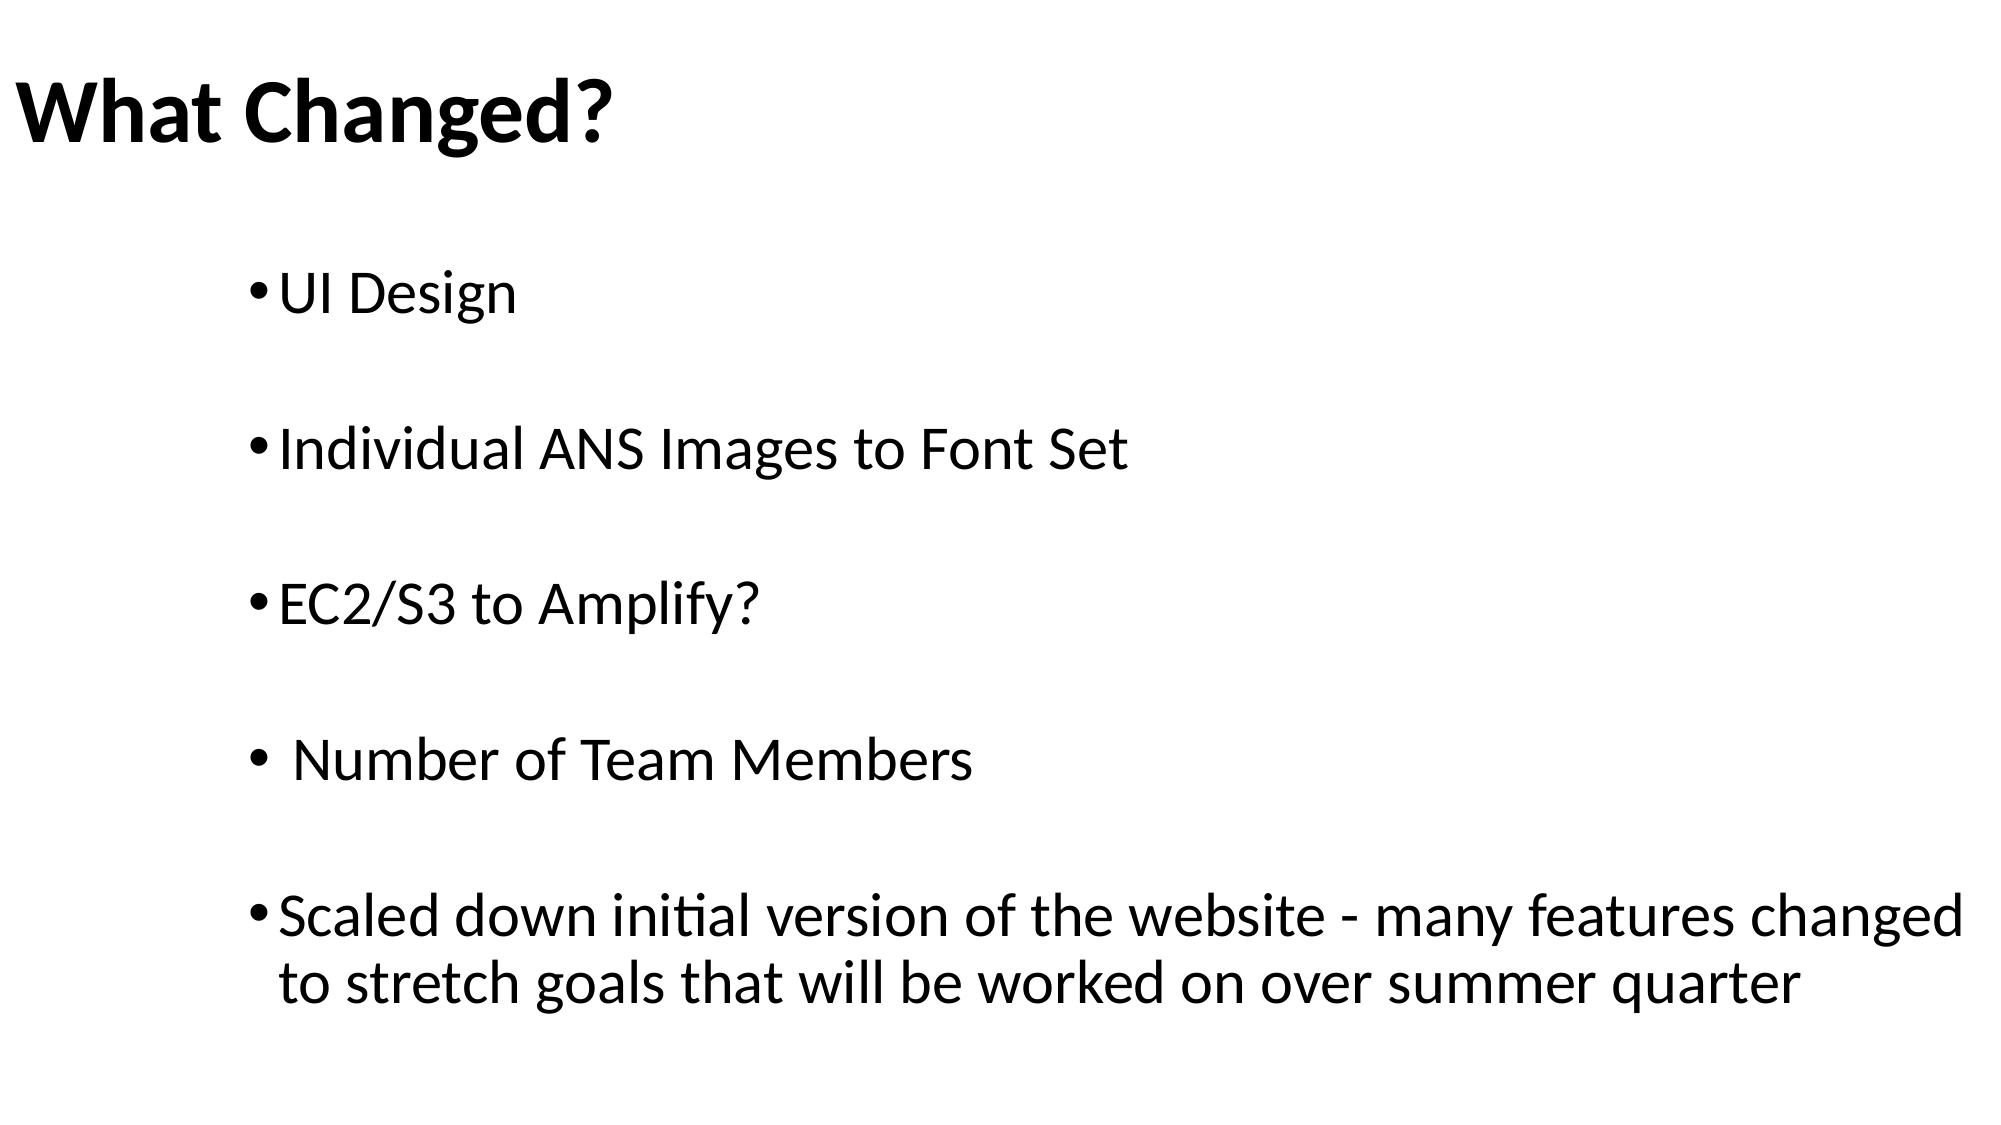

# What Changed?

UI Design

Individual ANS Images to Font Set

EC2/S3 to Amplify?

 Number of Team Members

Scaled down initial version of the website - many features changed to stretch goals that will be worked on over summer quarter